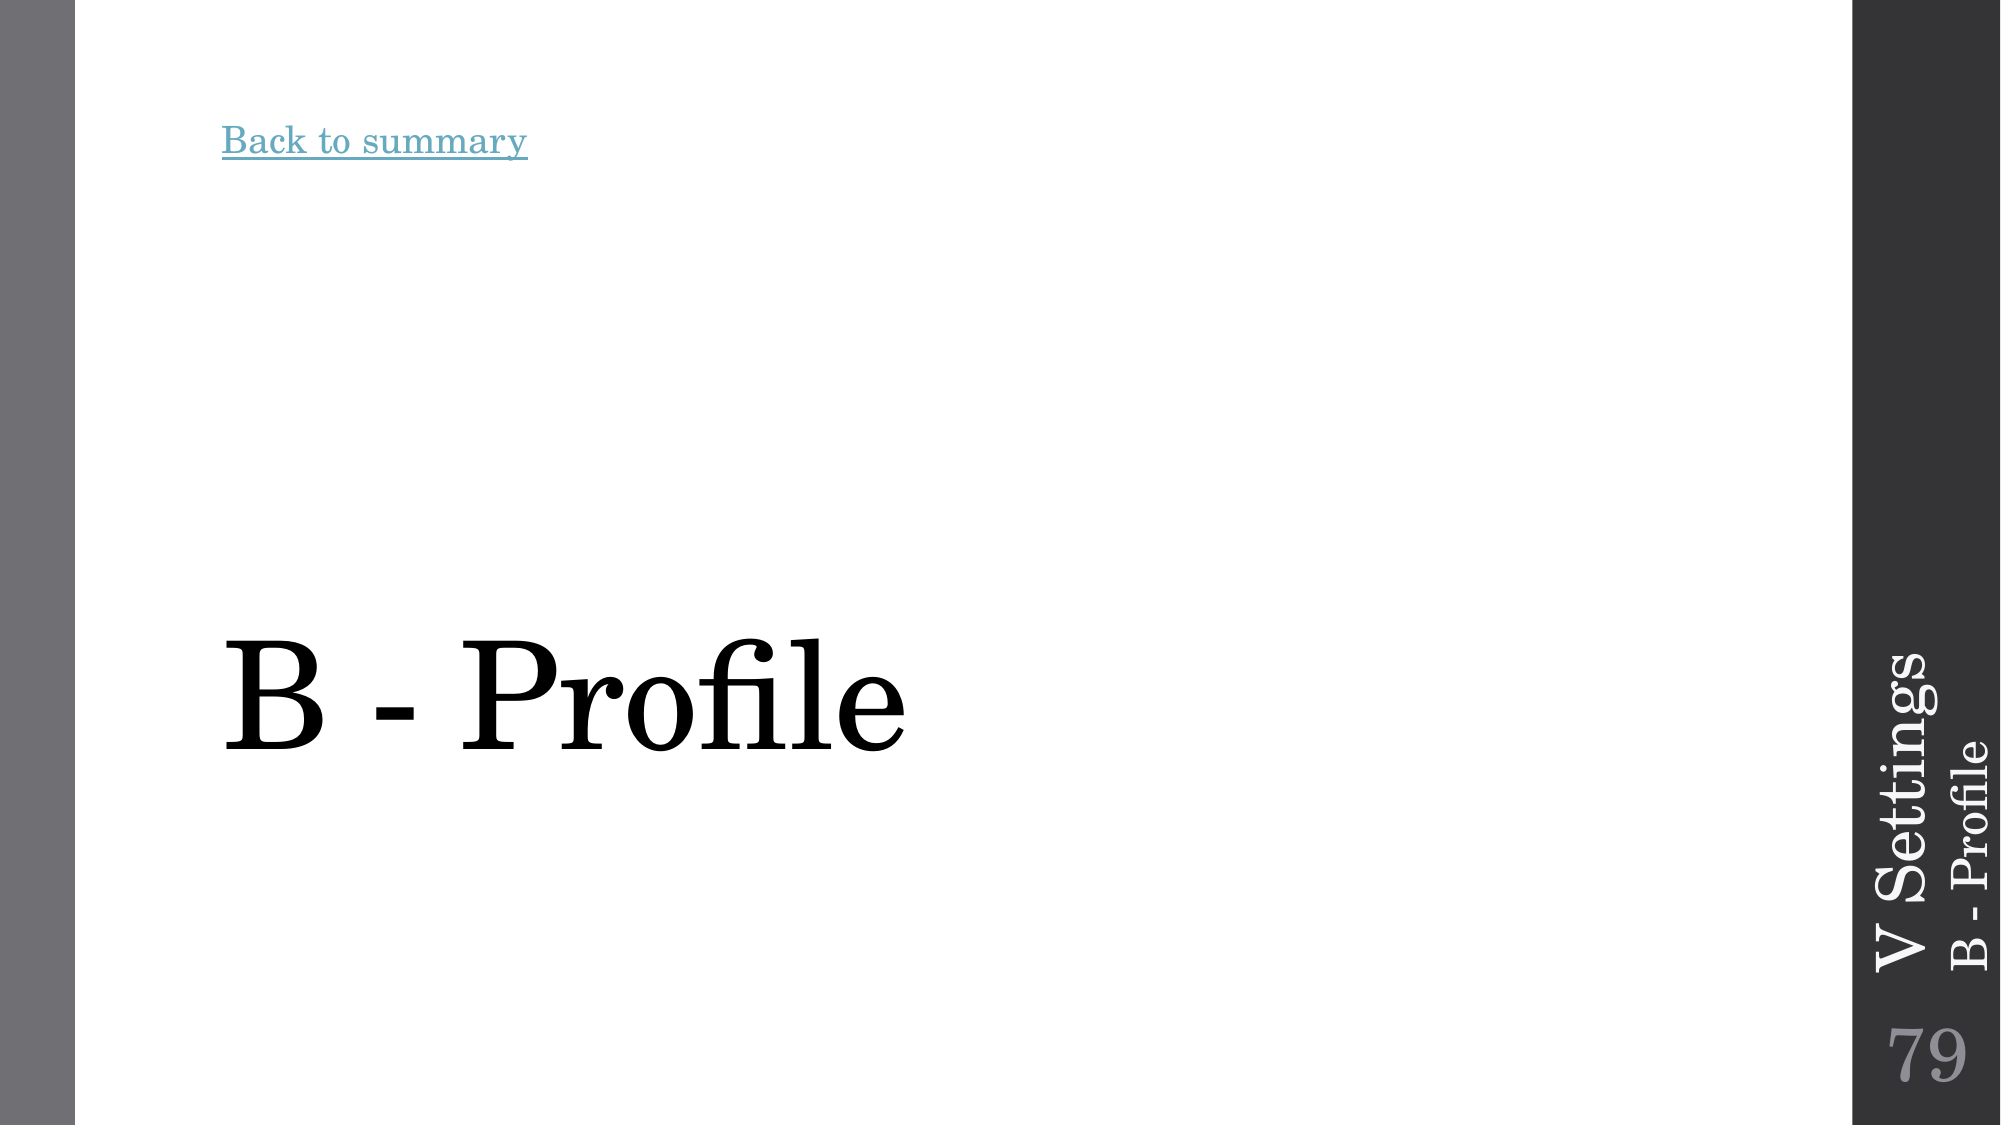

Back to summary
# B - Profile
V Settings
B - Profile

79